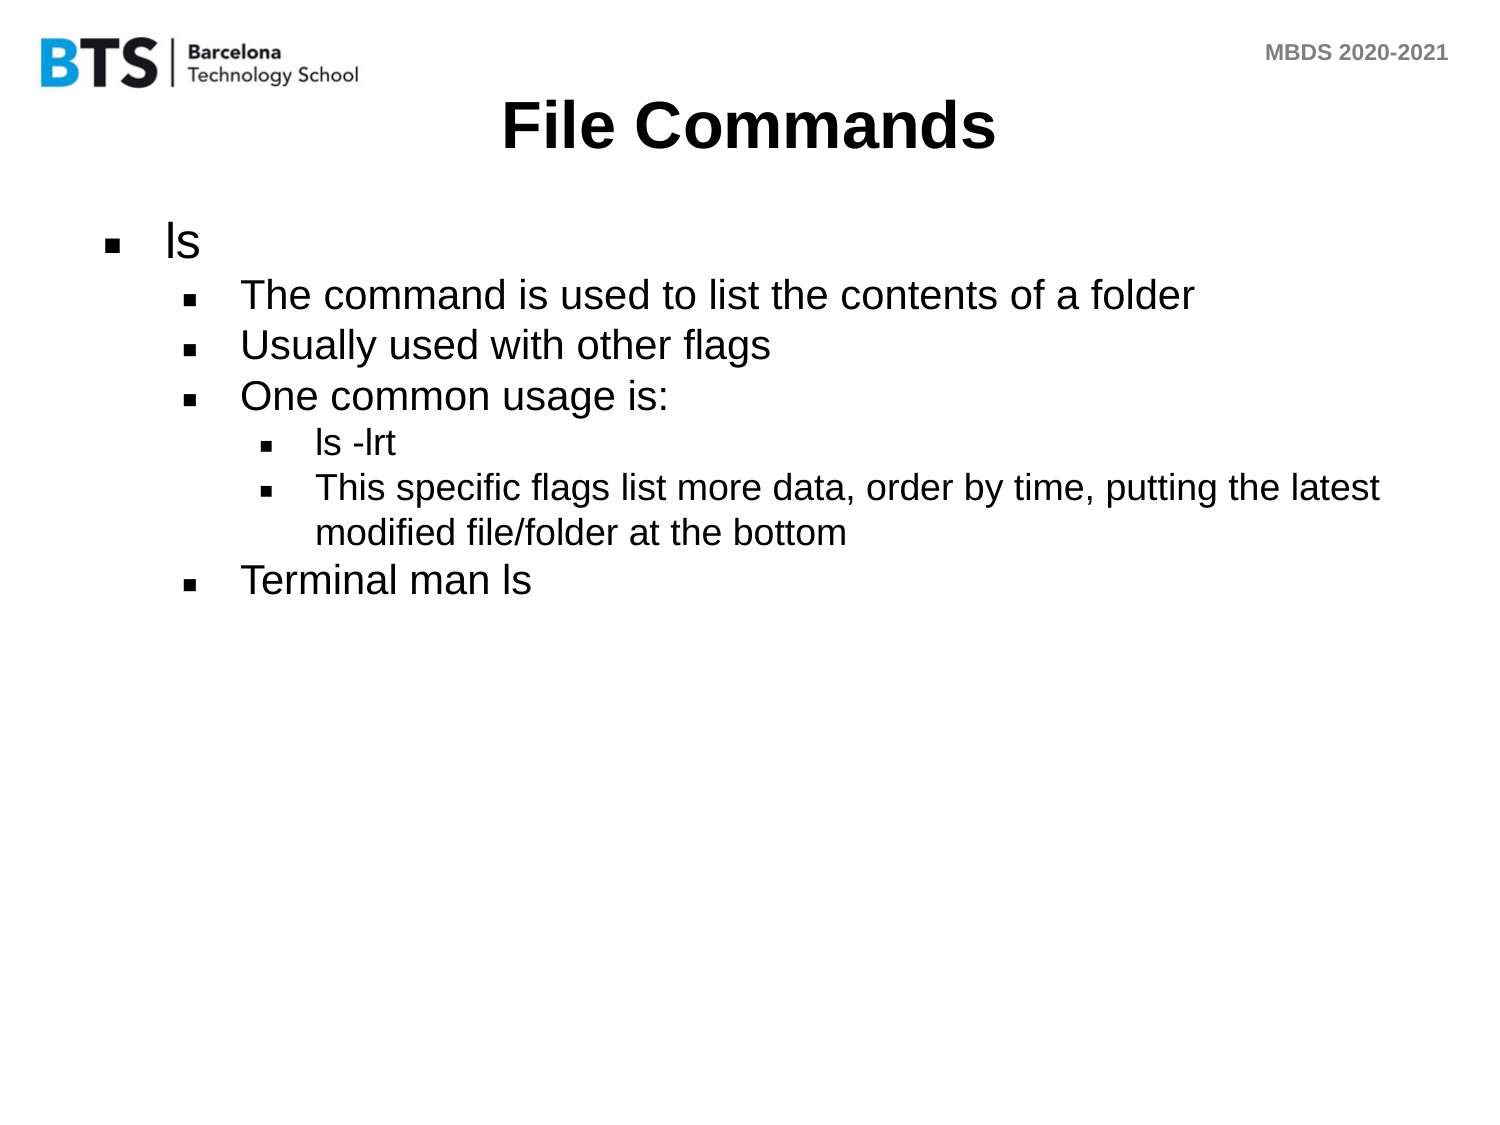

# File Commands
ls
The command is used to list the contents of a folder
Usually used with other flags
One common usage is:
ls -lrt
This specific flags list more data, order by time, putting the latest modified file/folder at the bottom
Terminal man ls